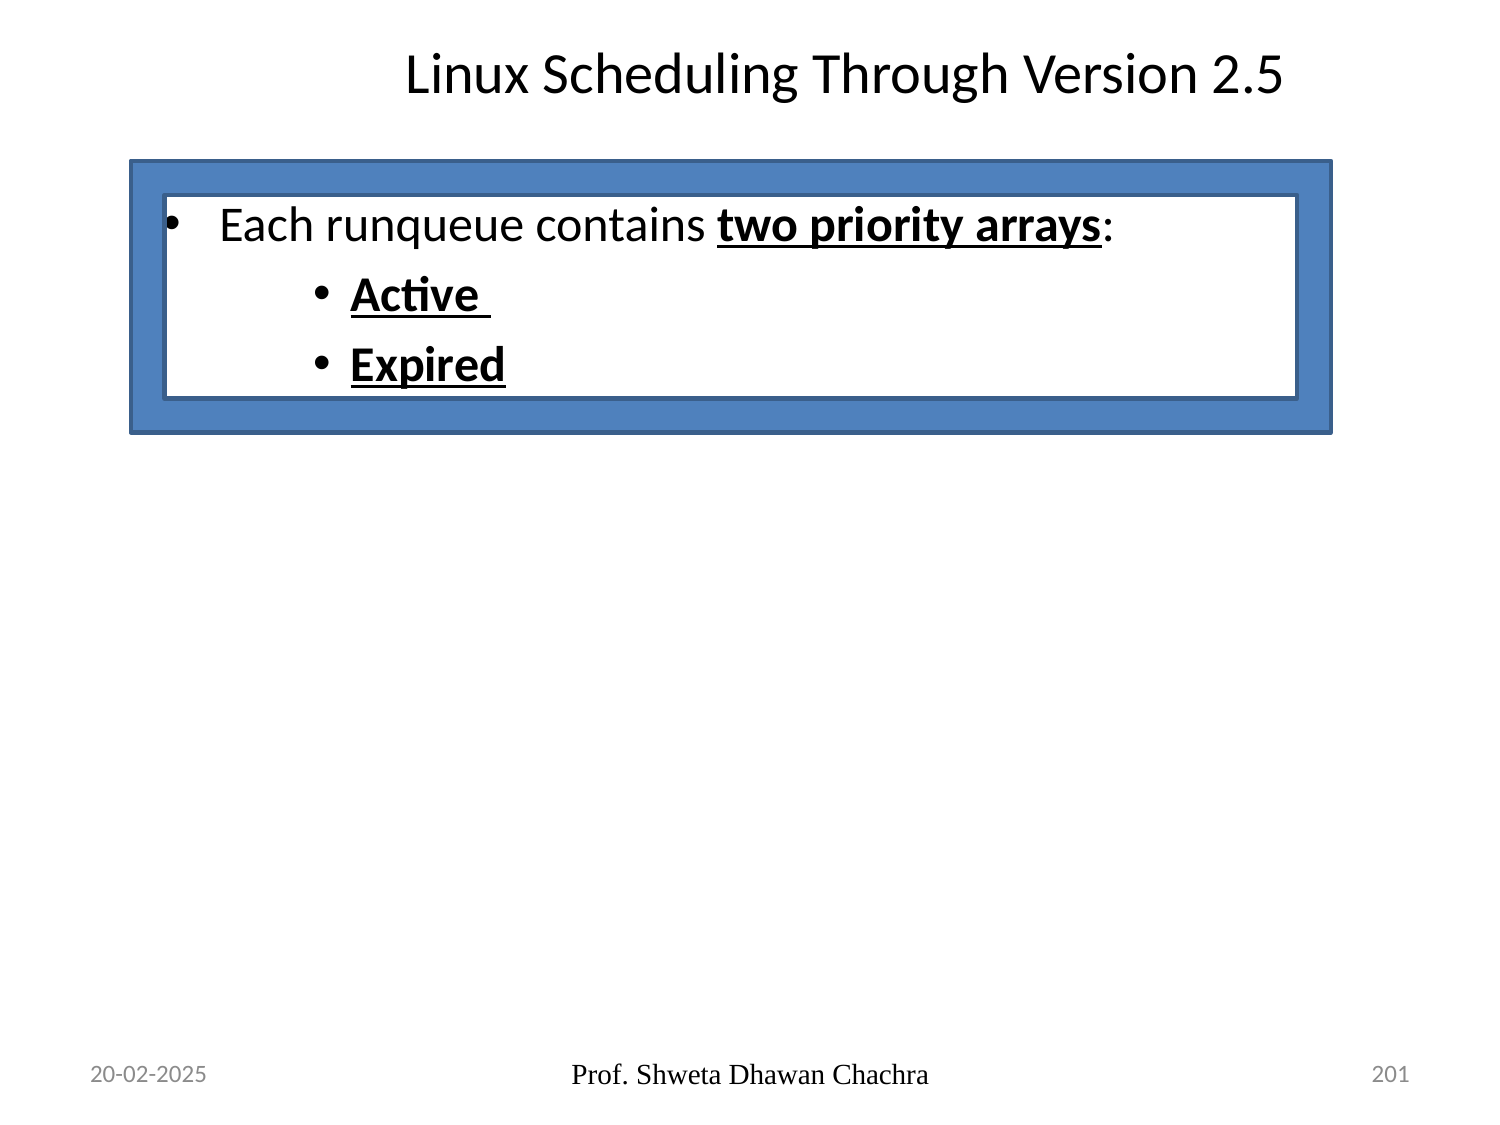

# Linux Scheduling Through Version 2.5

Each runqueue contains two priority arrays:
Active
Expired
20-02-2025
Prof. Shweta Dhawan Chachra
201